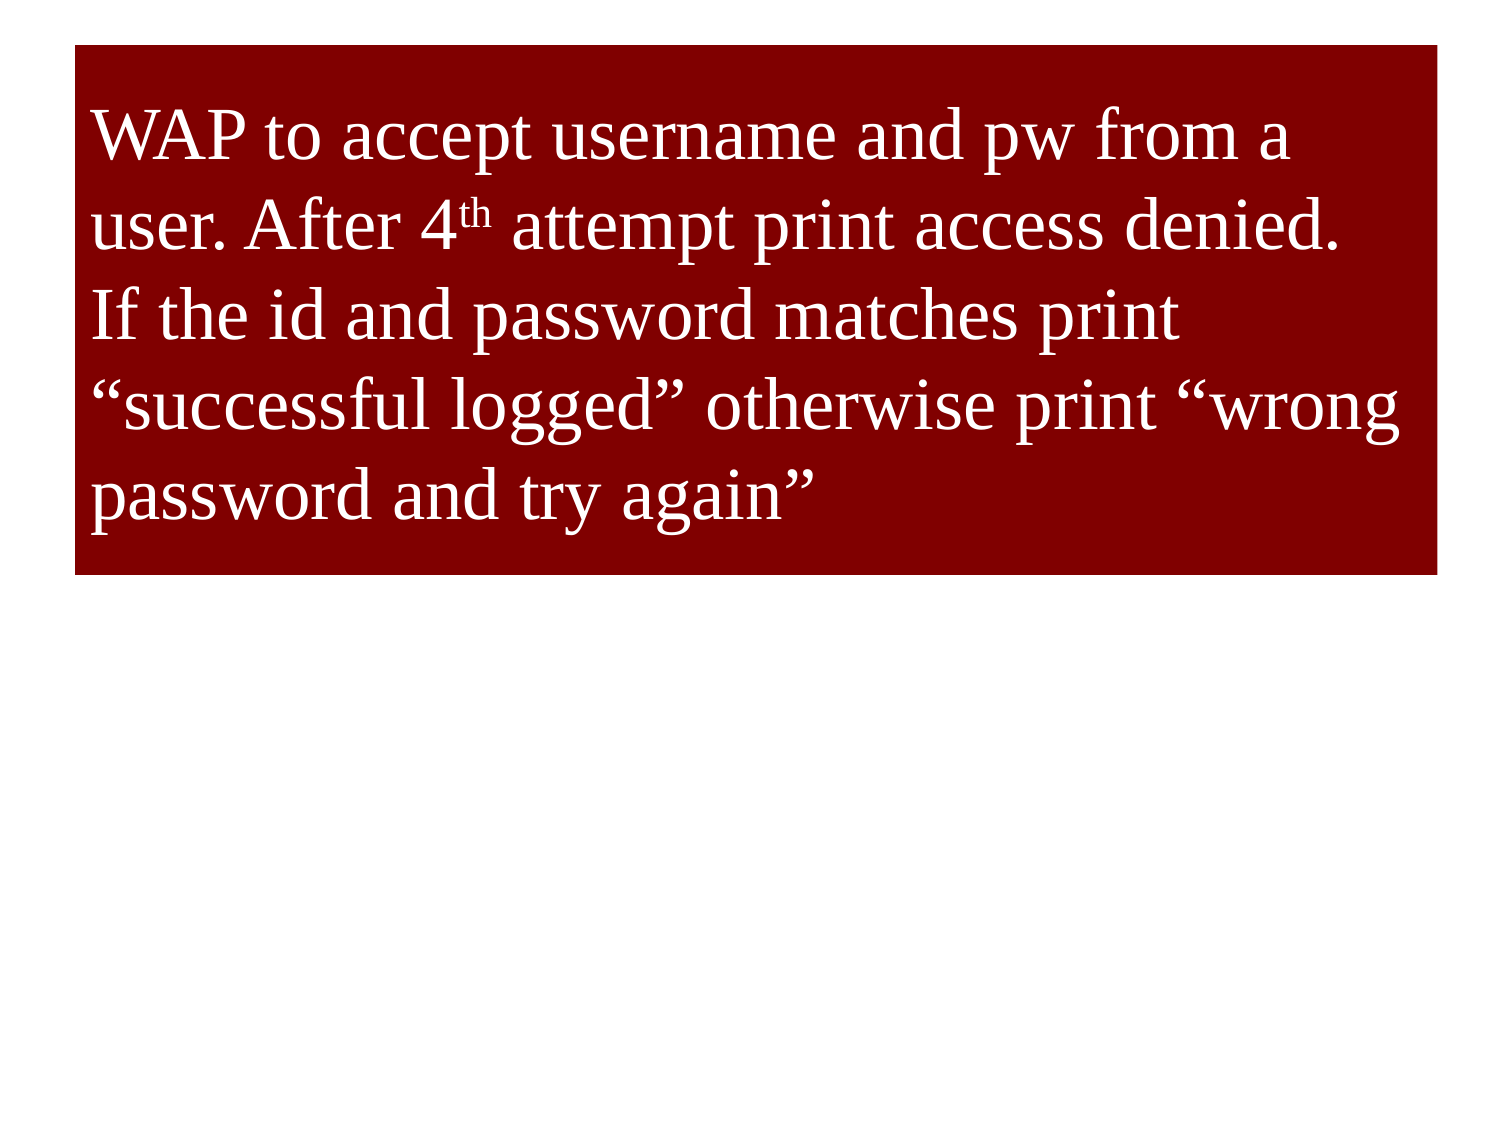

# WAP to accept username and pw from a user. After 4th attempt print access denied. If the id and password matches print “successful logged” otherwise print “wrong password and try again”